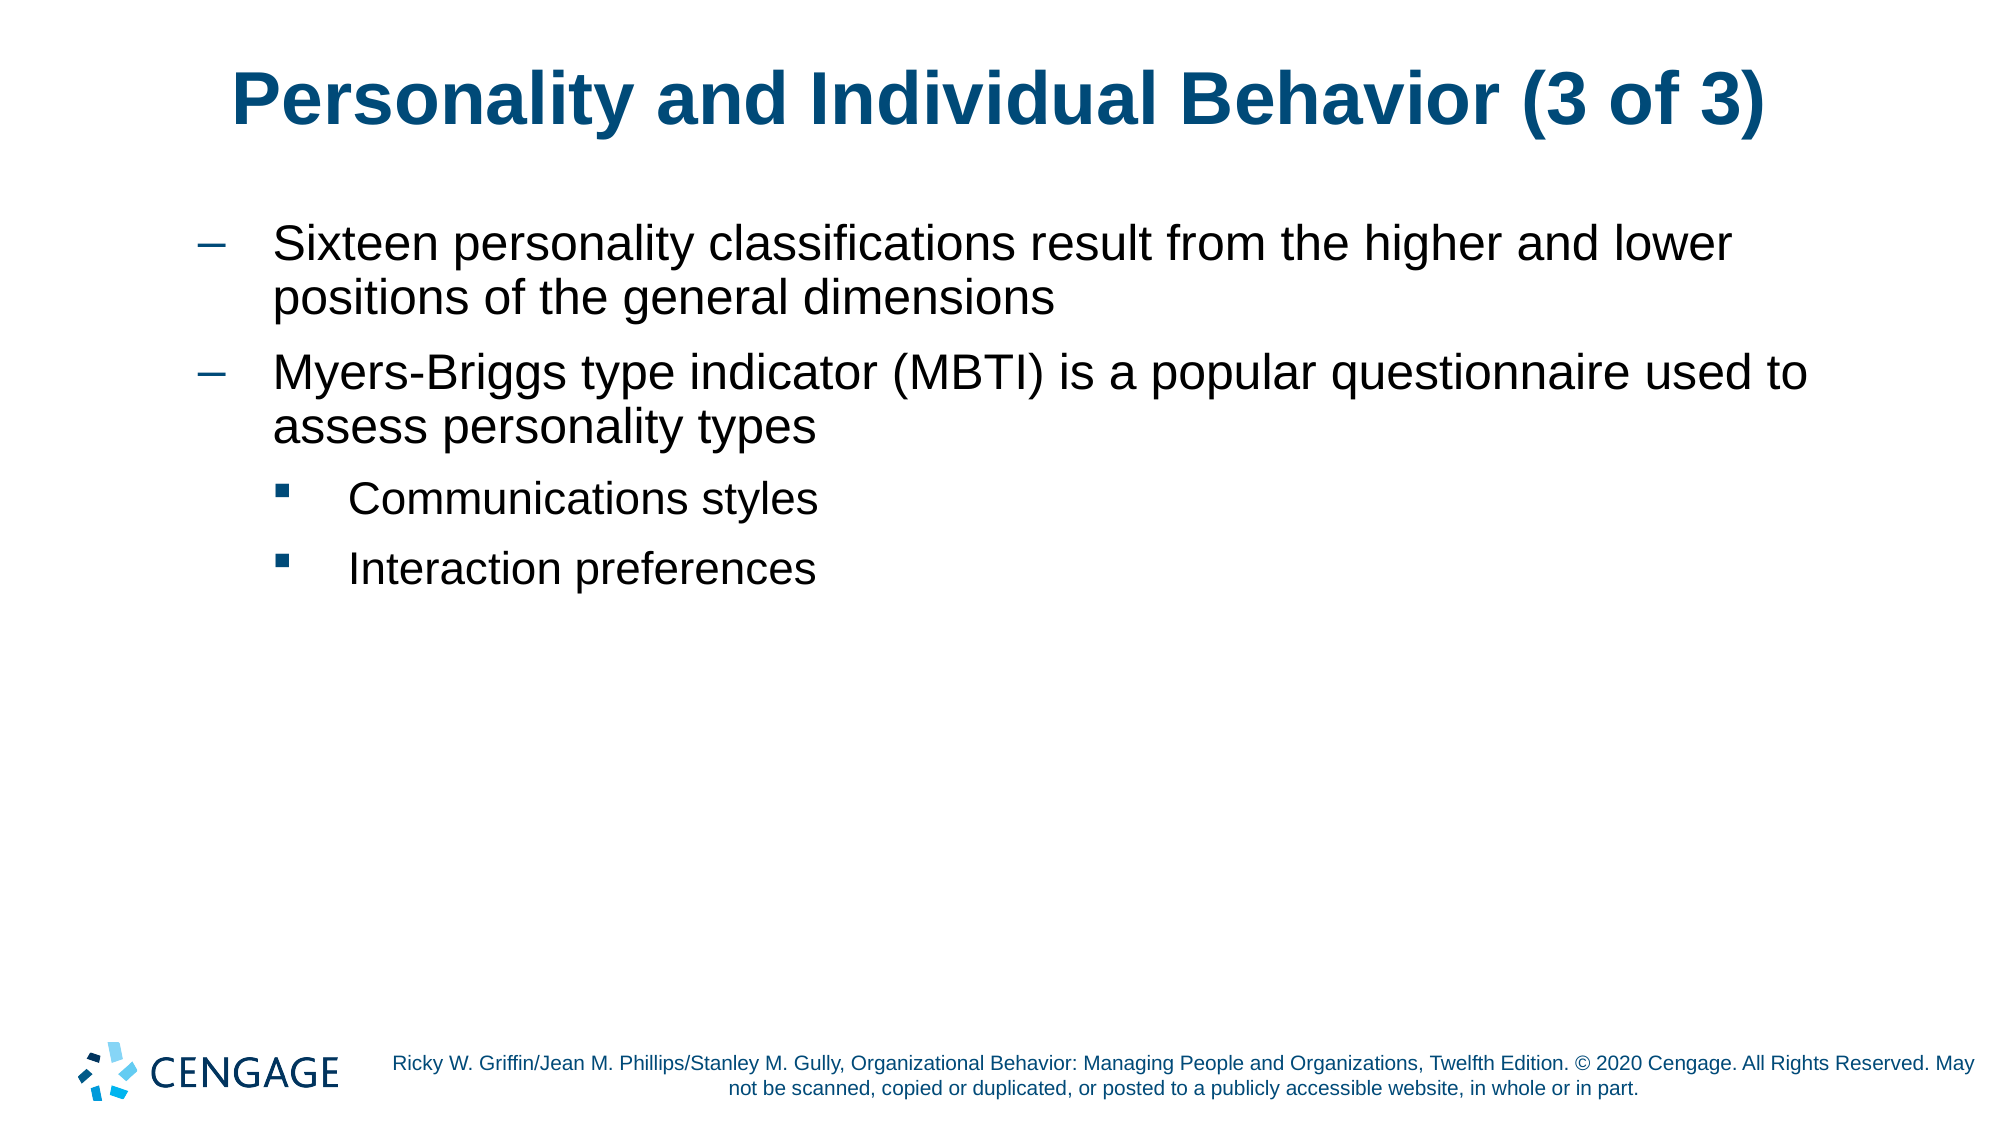

# Personality and Individual Behavior (3 of 3)
Sixteen personality classifications result from the higher and lower positions of the general dimensions
Myers-Briggs type indicator (MBTI) is a popular questionnaire used to assess personality types
Communications styles
Interaction preferences